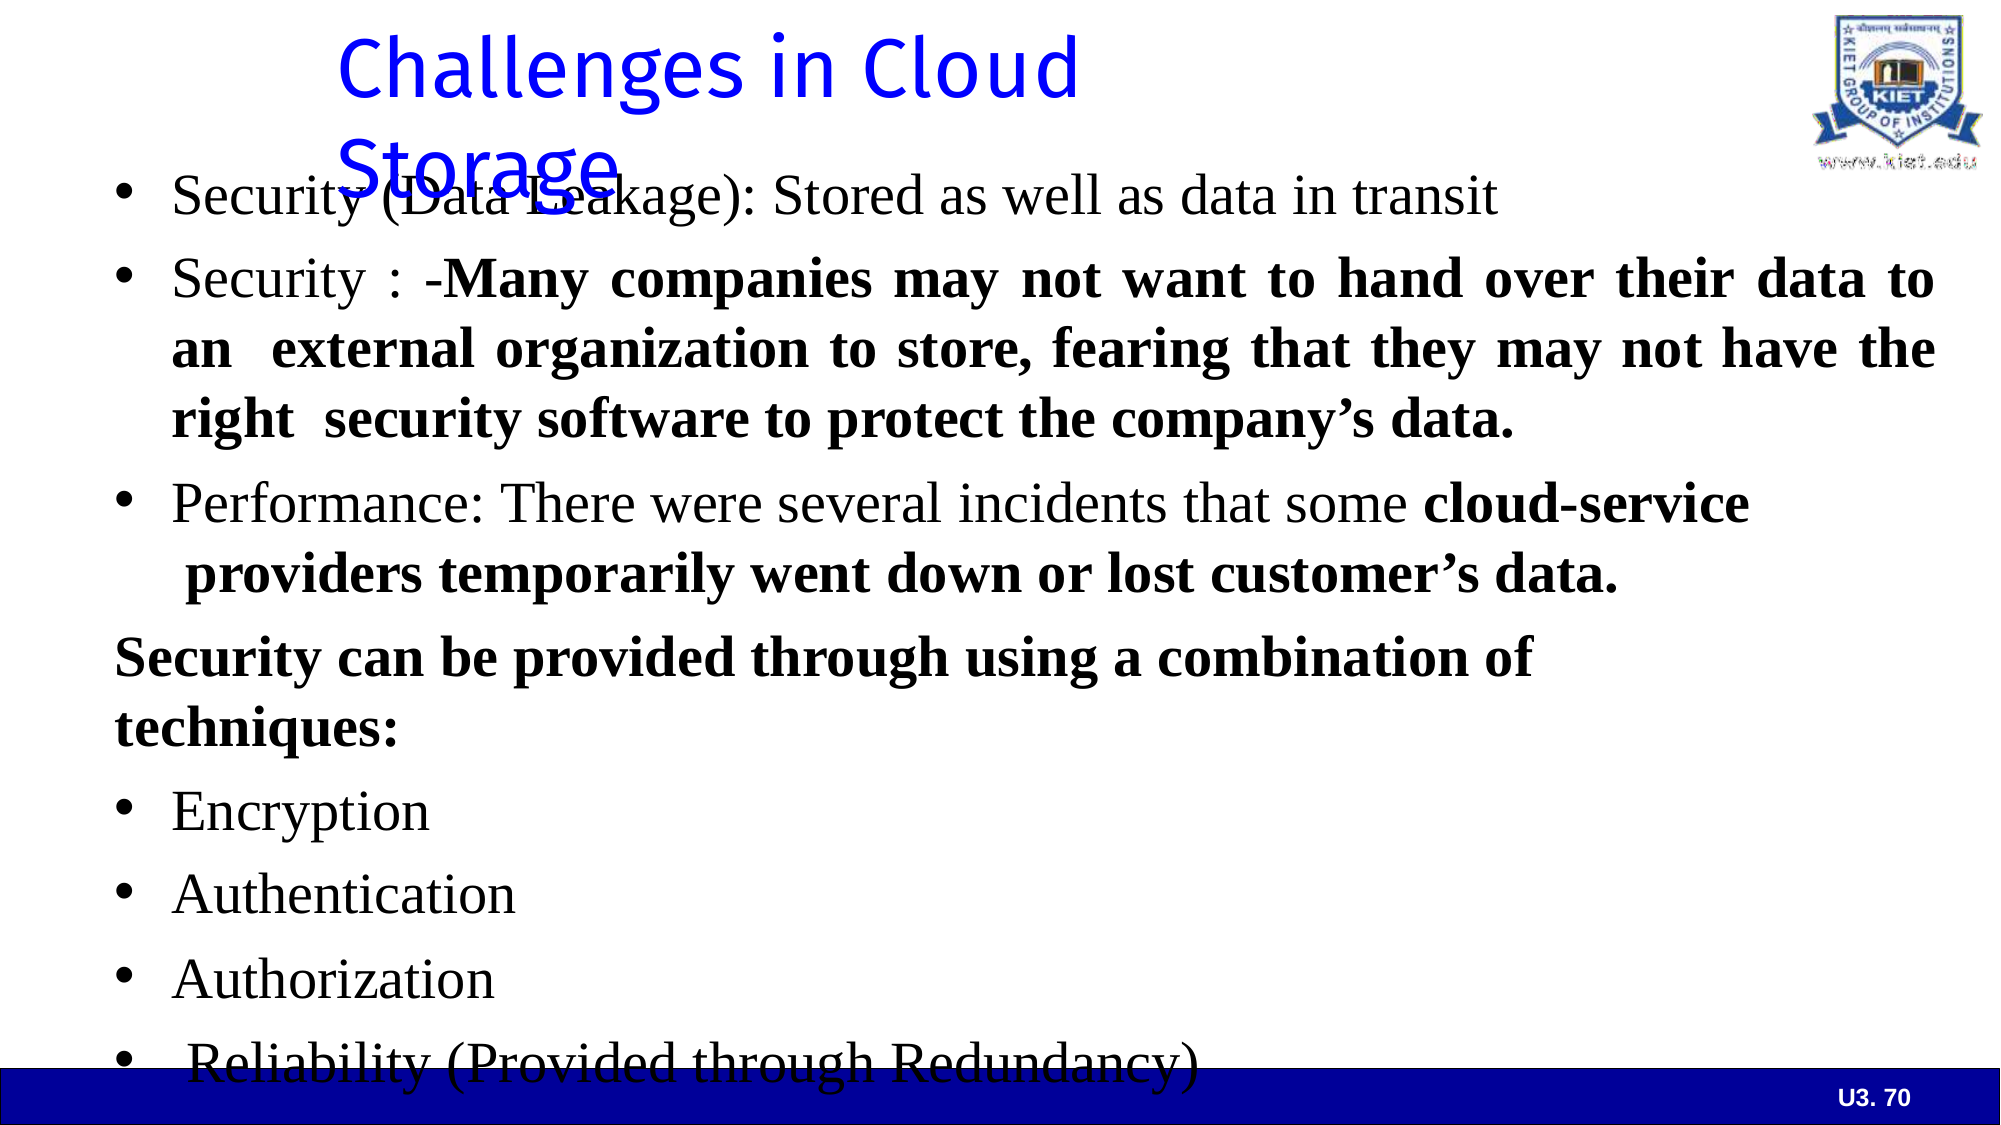

# Challenges in Cloud Storage
Security (Data Leakage): Stored as well as data in transit
Security : -Many companies may not want to hand over their data to an  external organization to store, fearing that they may not have the right  security software to protect the company’s data.
Performance: There were several incidents that some cloud-service  providers temporarily went down or lost customer’s data.
Security can be provided through using a combination of techniques:
Encryption
Authentication
Authorization
Reliability (Provided through Redundancy)
U3. 70